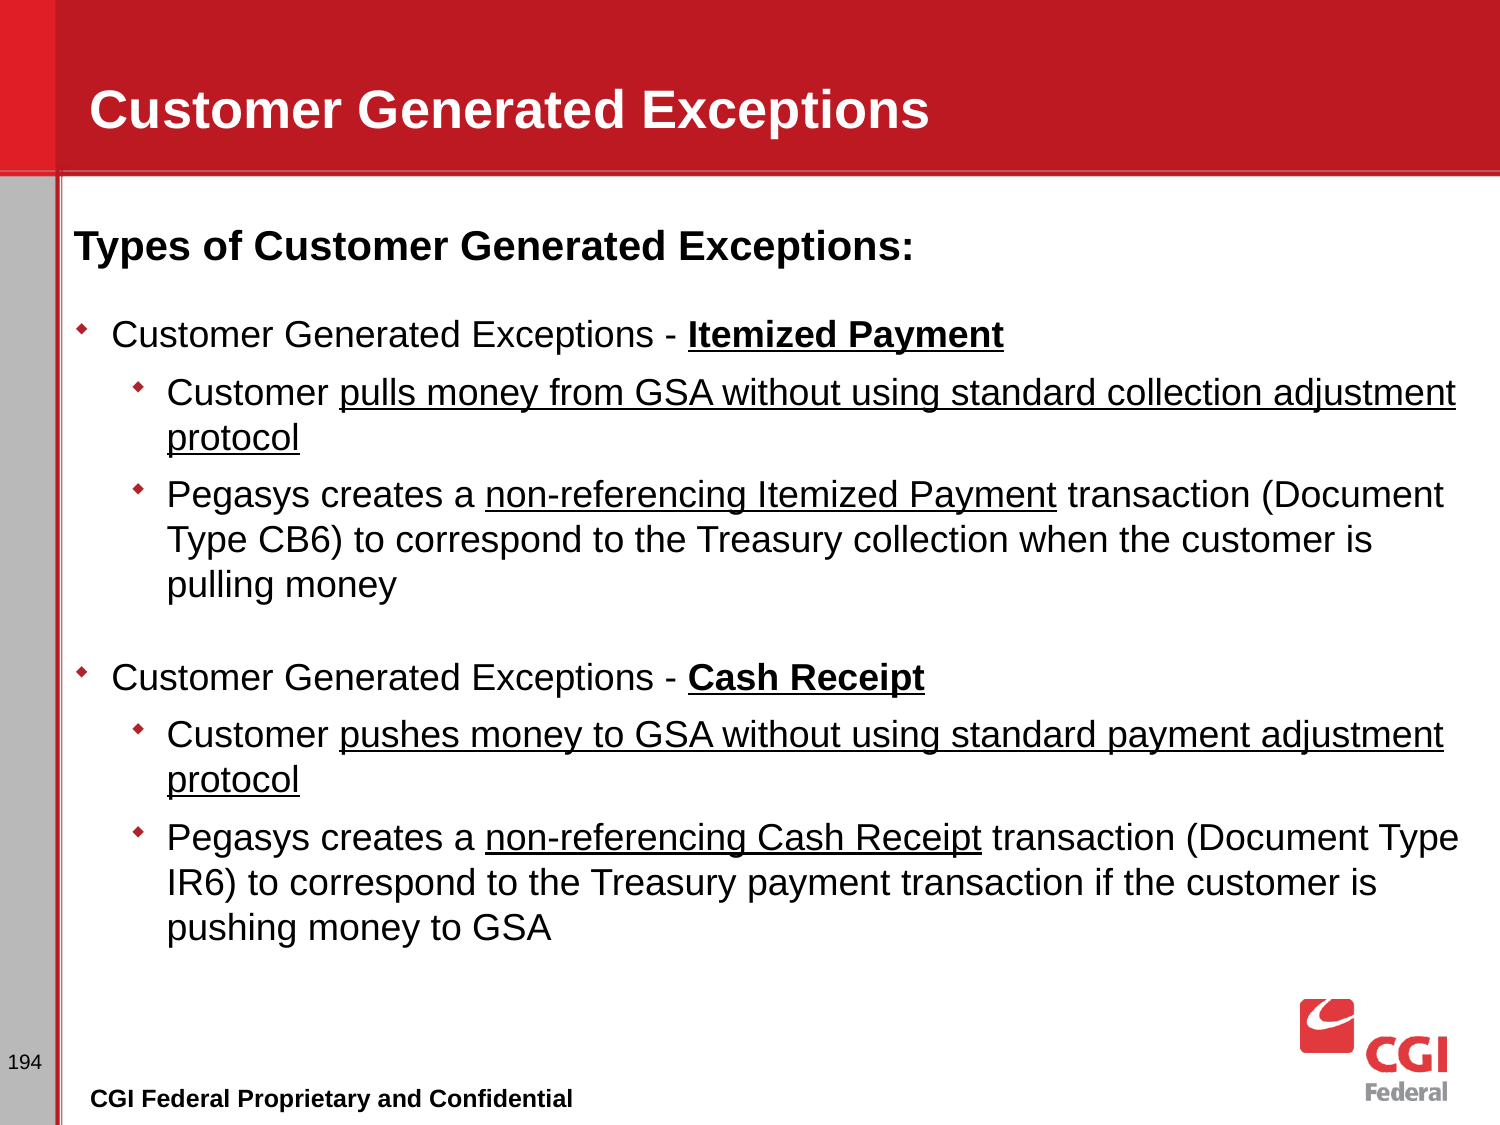

# Customer Generated Exceptions
Types of Customer Generated Exceptions:

Customer Generated Exceptions - Itemized Payment
Customer pulls money from GSA without using standard collection adjustment protocol
Pegasys creates a non-referencing Itemized Payment transaction (Document Type CB6) to correspond to the Treasury collection when the customer is pulling money

Customer Generated Exceptions - Cash Receipt
Customer pushes money to GSA without using standard payment adjustment protocol
Pegasys creates a non-referencing Cash Receipt transaction (Document Type IR6) to correspond to the Treasury payment transaction if the customer is pushing money to GSA

194
CGI Federal Proprietary and Confidential